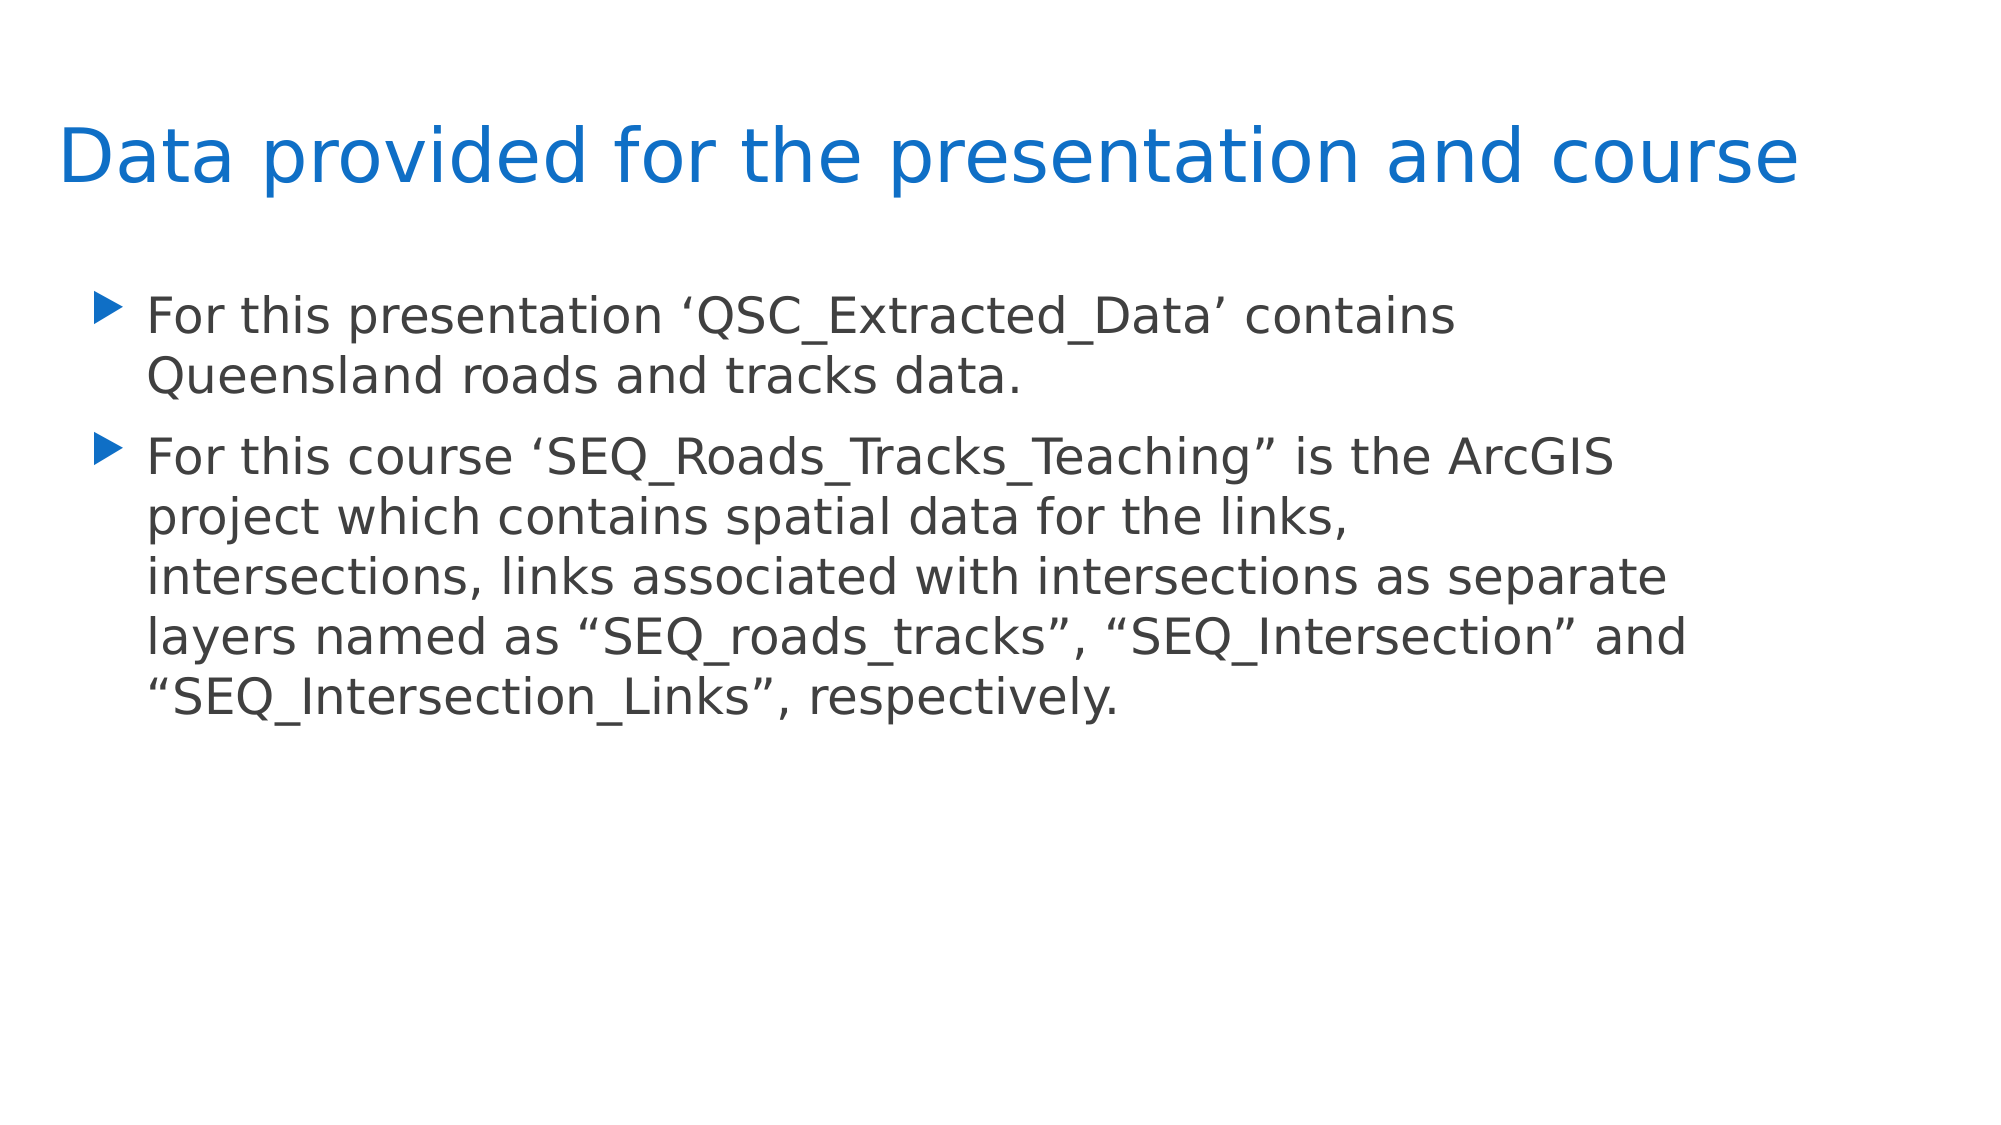

# Data provided for the presentation and course
For this presentation ‘QSC_Extracted_Data’ contains Queensland roads and tracks data.
For this course ‘SEQ_Roads_Tracks_Teaching” is the ArcGIS project which contains spatial data for the links, intersections, links associated with intersections as separate layers named as “SEQ_roads_tracks”, “SEQ_Intersection” and “SEQ_Intersection_Links”, respectively.